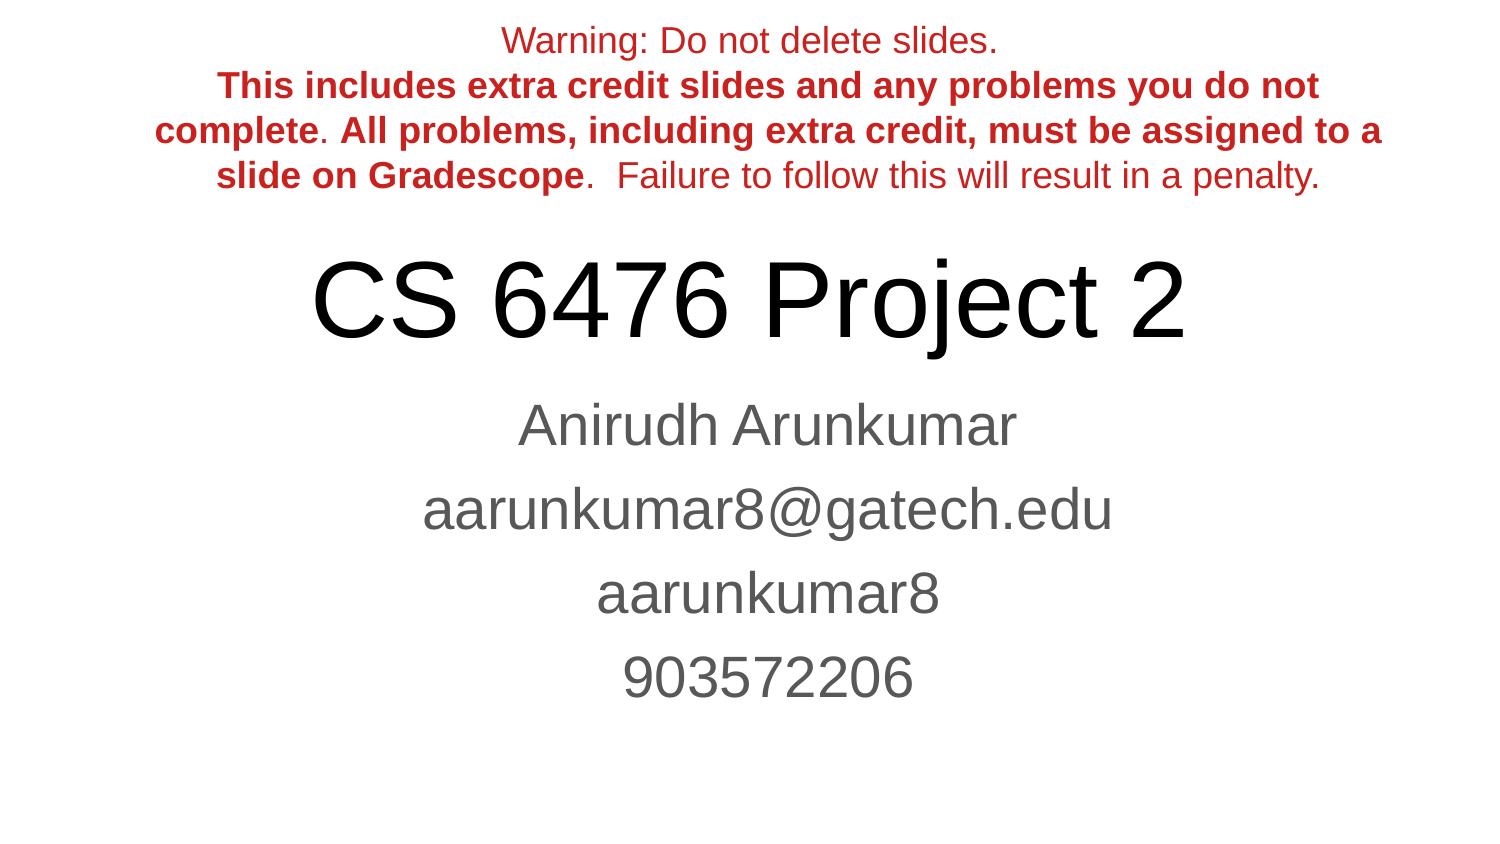

Warning: Do not delete slides.
This includes extra credit slides and any problems you do not complete. All problems, including extra credit, must be assigned to a slide on Gradescope.  Failure to follow this will result in a penalty.
# CS 6476 Project 2
Anirudh Arunkumar
aarunkumar8@gatech.edu
aarunkumar8
903572206